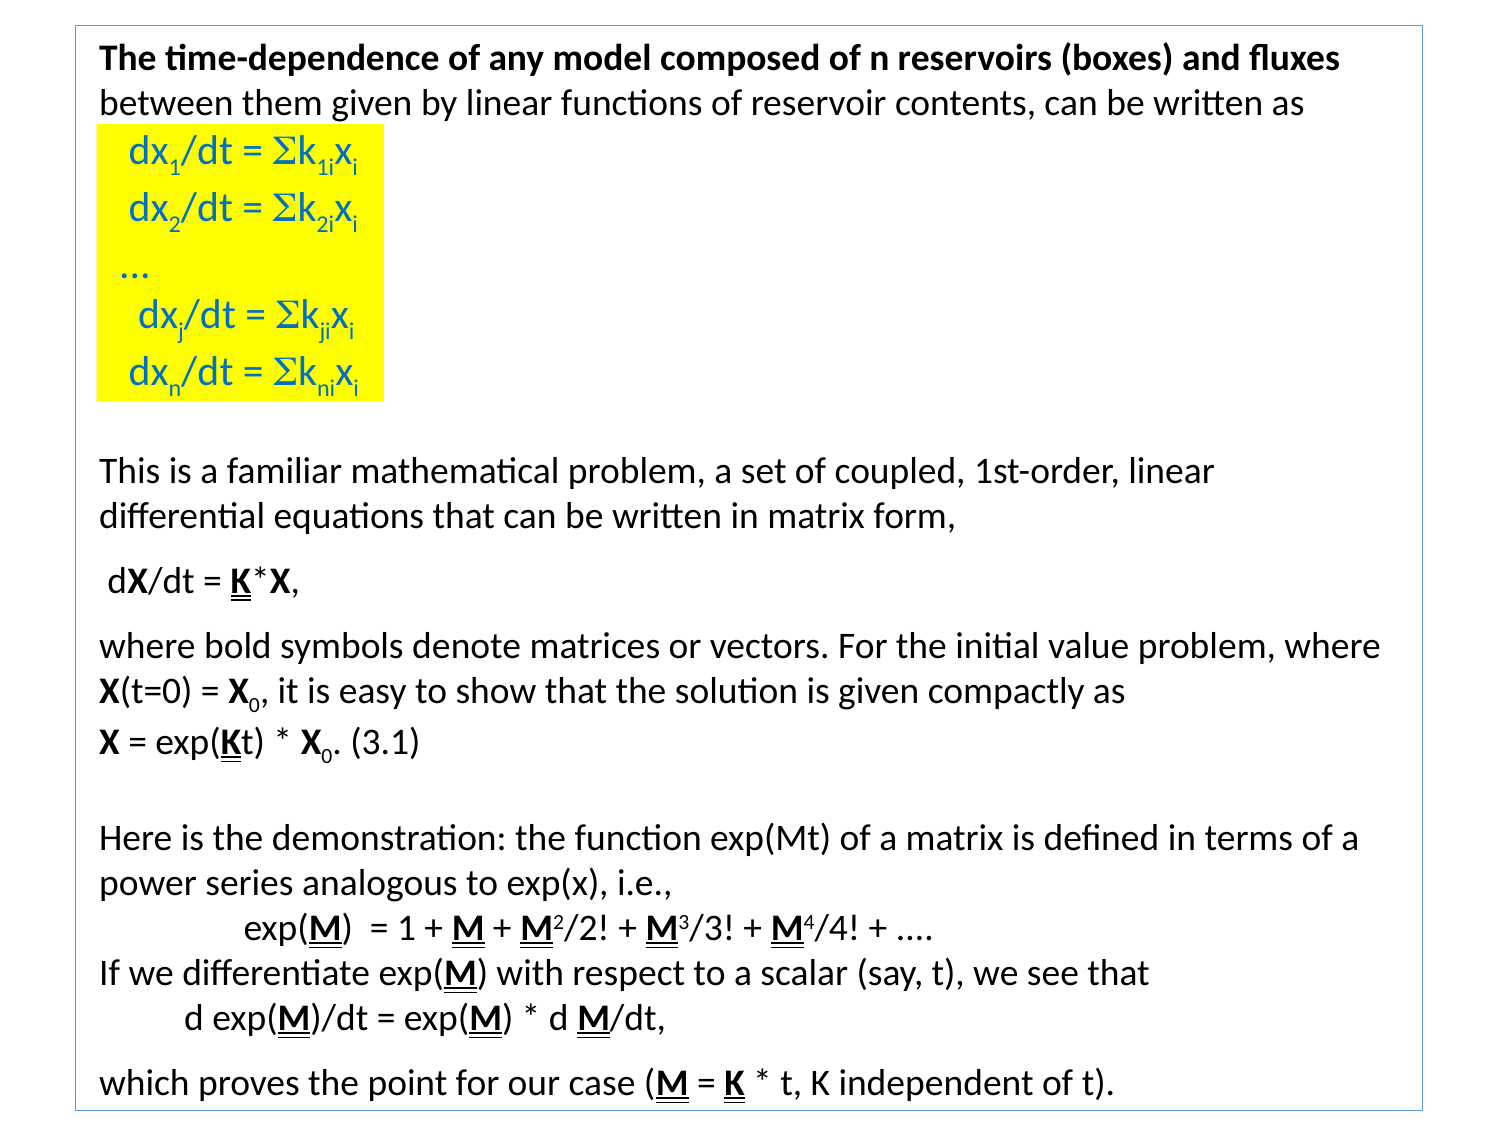

The time-dependence of any model composed of n reservoirs (boxes) and fluxes
 between them given by linear functions of reservoir contents, can be written as
    dx1/dt = Σk1ixi
    dx2/dt = Σk2ixi
   ...
     dxj/dt = Σkjixi
    dxn/dt = Σknixi

 This is a familiar mathematical problem, a set of coupled, 1st-order, linear
 differential equations that can be written in matrix form,

  dX/dt = K*X,

 where bold symbols denote matrices or vectors. For the initial value problem, where
 X(t=0) = X0, it is easy to show that the solution is given compactly as
 X = exp(Kt) * X0. (3.1)

 Here is the demonstration: the function exp(Mt) of a matrix is defined in terms of a
 power series analogous to exp(x), i.e.,
                  exp(M)  = 1 + M + M2/2! + M3/3! + M4/4! + ....
 If we differentiate exp(M) with respect to a scalar (say, t), we see that
           d exp(M)/dt = exp(M) * d M/dt,

 which proves the point for our case (M = K * t, K independent of t).